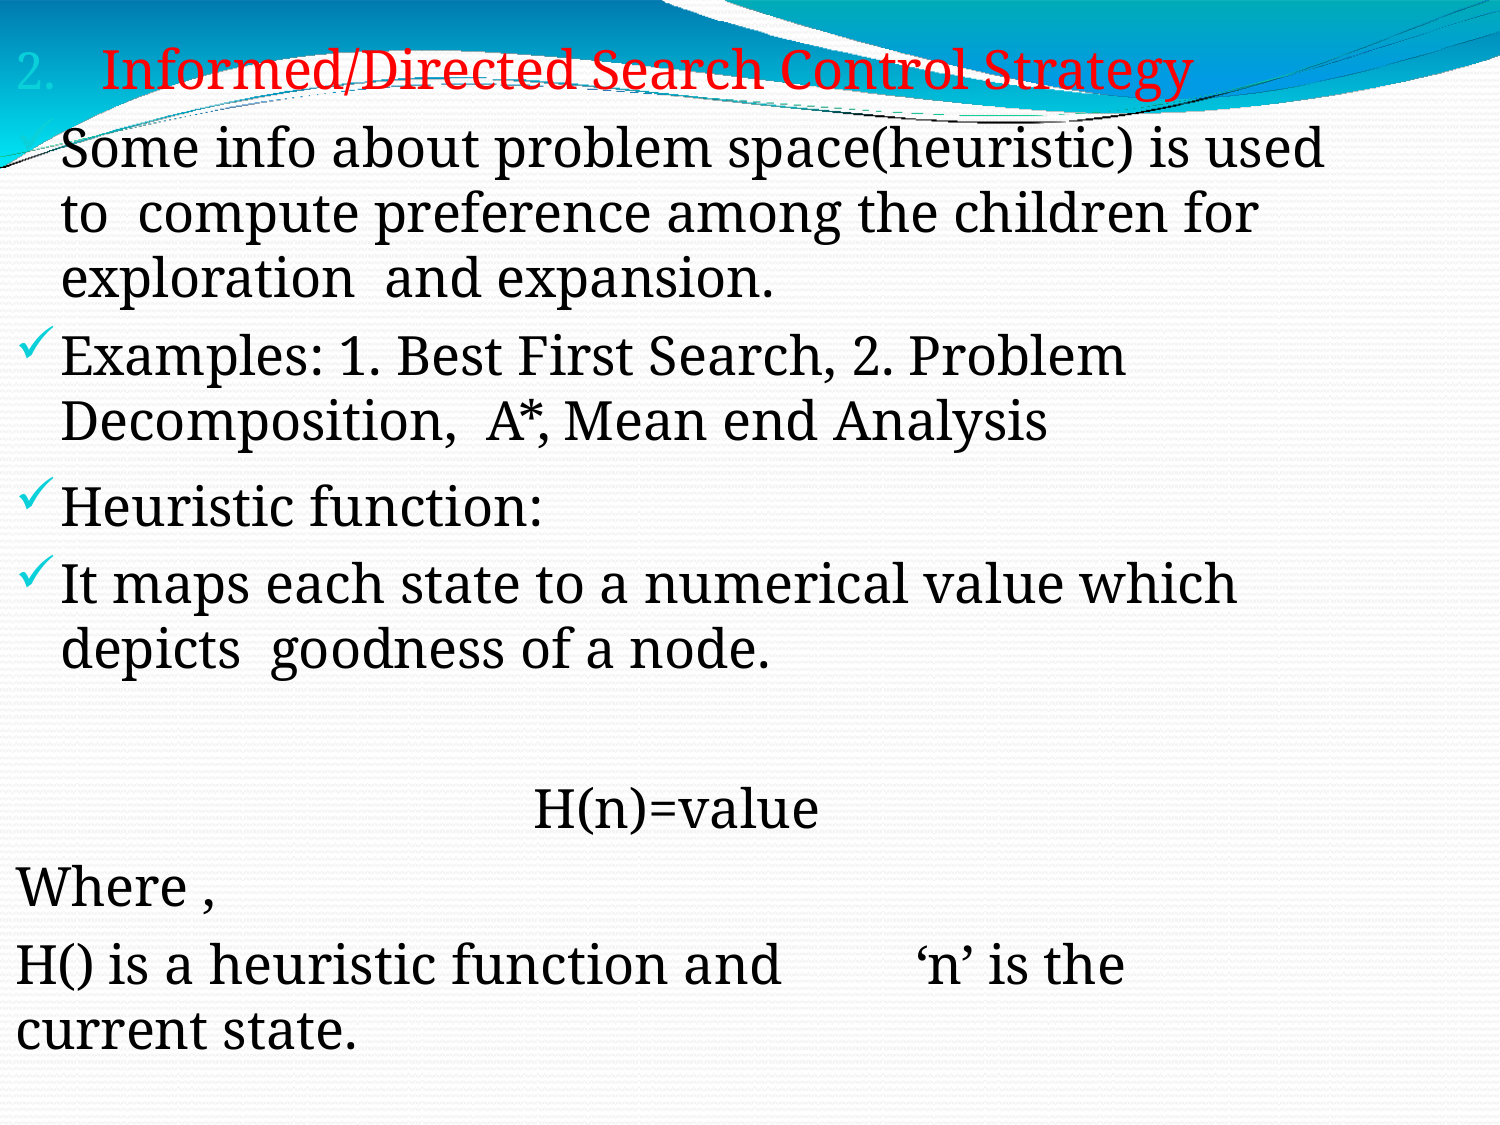

2.	Informed/Directed Search Control Strategy
Some info about problem space(heuristic) is used to  compute preference among the children for exploration  and expansion.
Examples: 1. Best First Search, 2. Problem Decomposition,  A*, Mean end Analysis
Heuristic function:
It maps each state to a numerical value which depicts  goodness of a node.

H(n)=value
Where ,
H() is a heuristic function and	‘n’ is the current state.